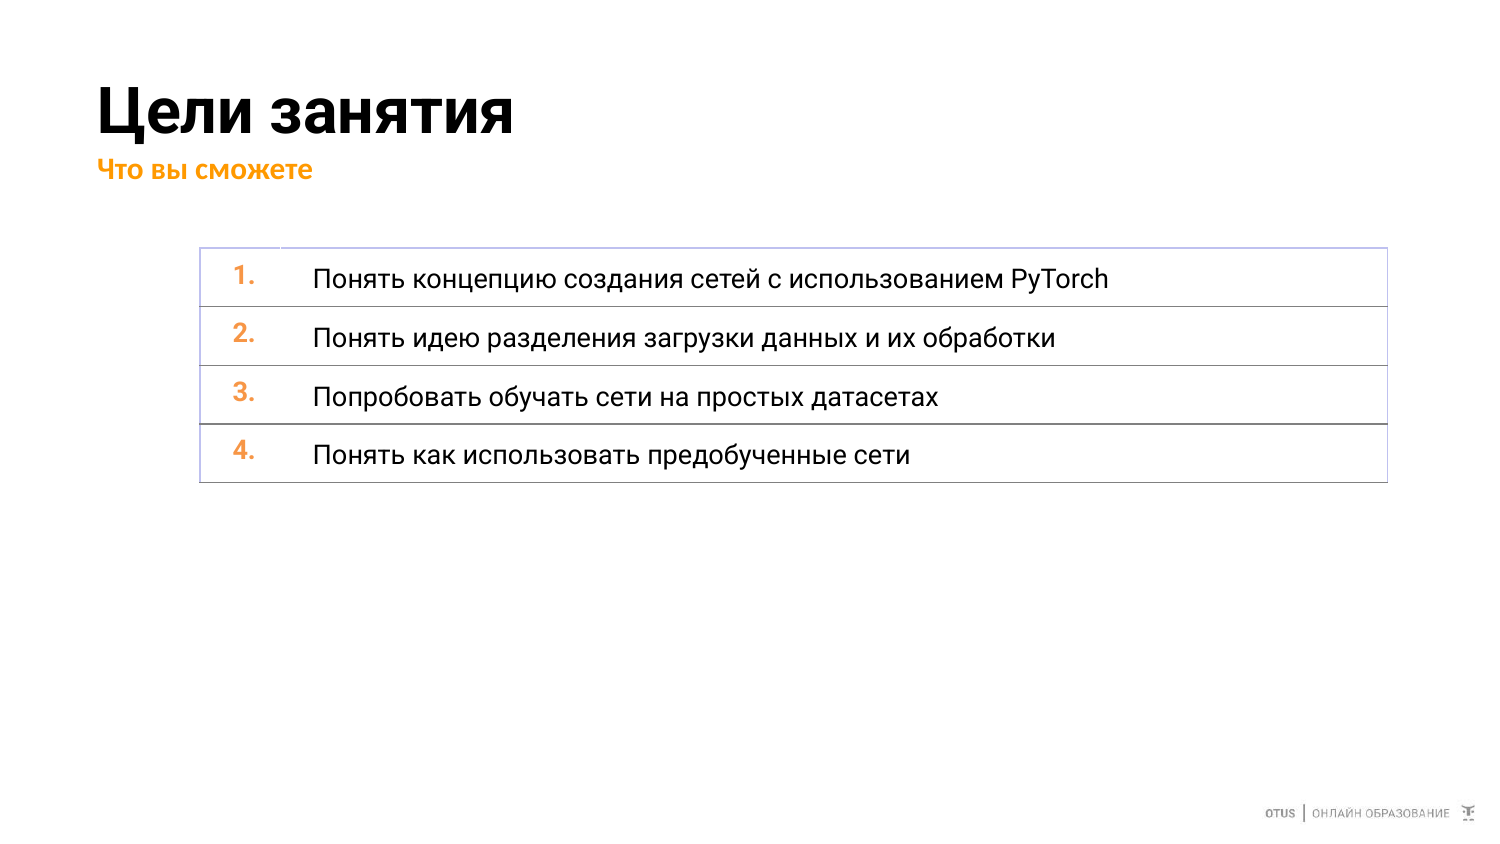

# Цели занятия
Что вы сможете
| 1. | Понять концепцию создания сетей с использованием PyTorch |
| --- | --- |
| 2. | Понять идею разделения загрузки данных и их обработки |
| 3. | Попробовать обучать сети на простых датасетах |
| 4. | Понять как использовать предобученные сети |